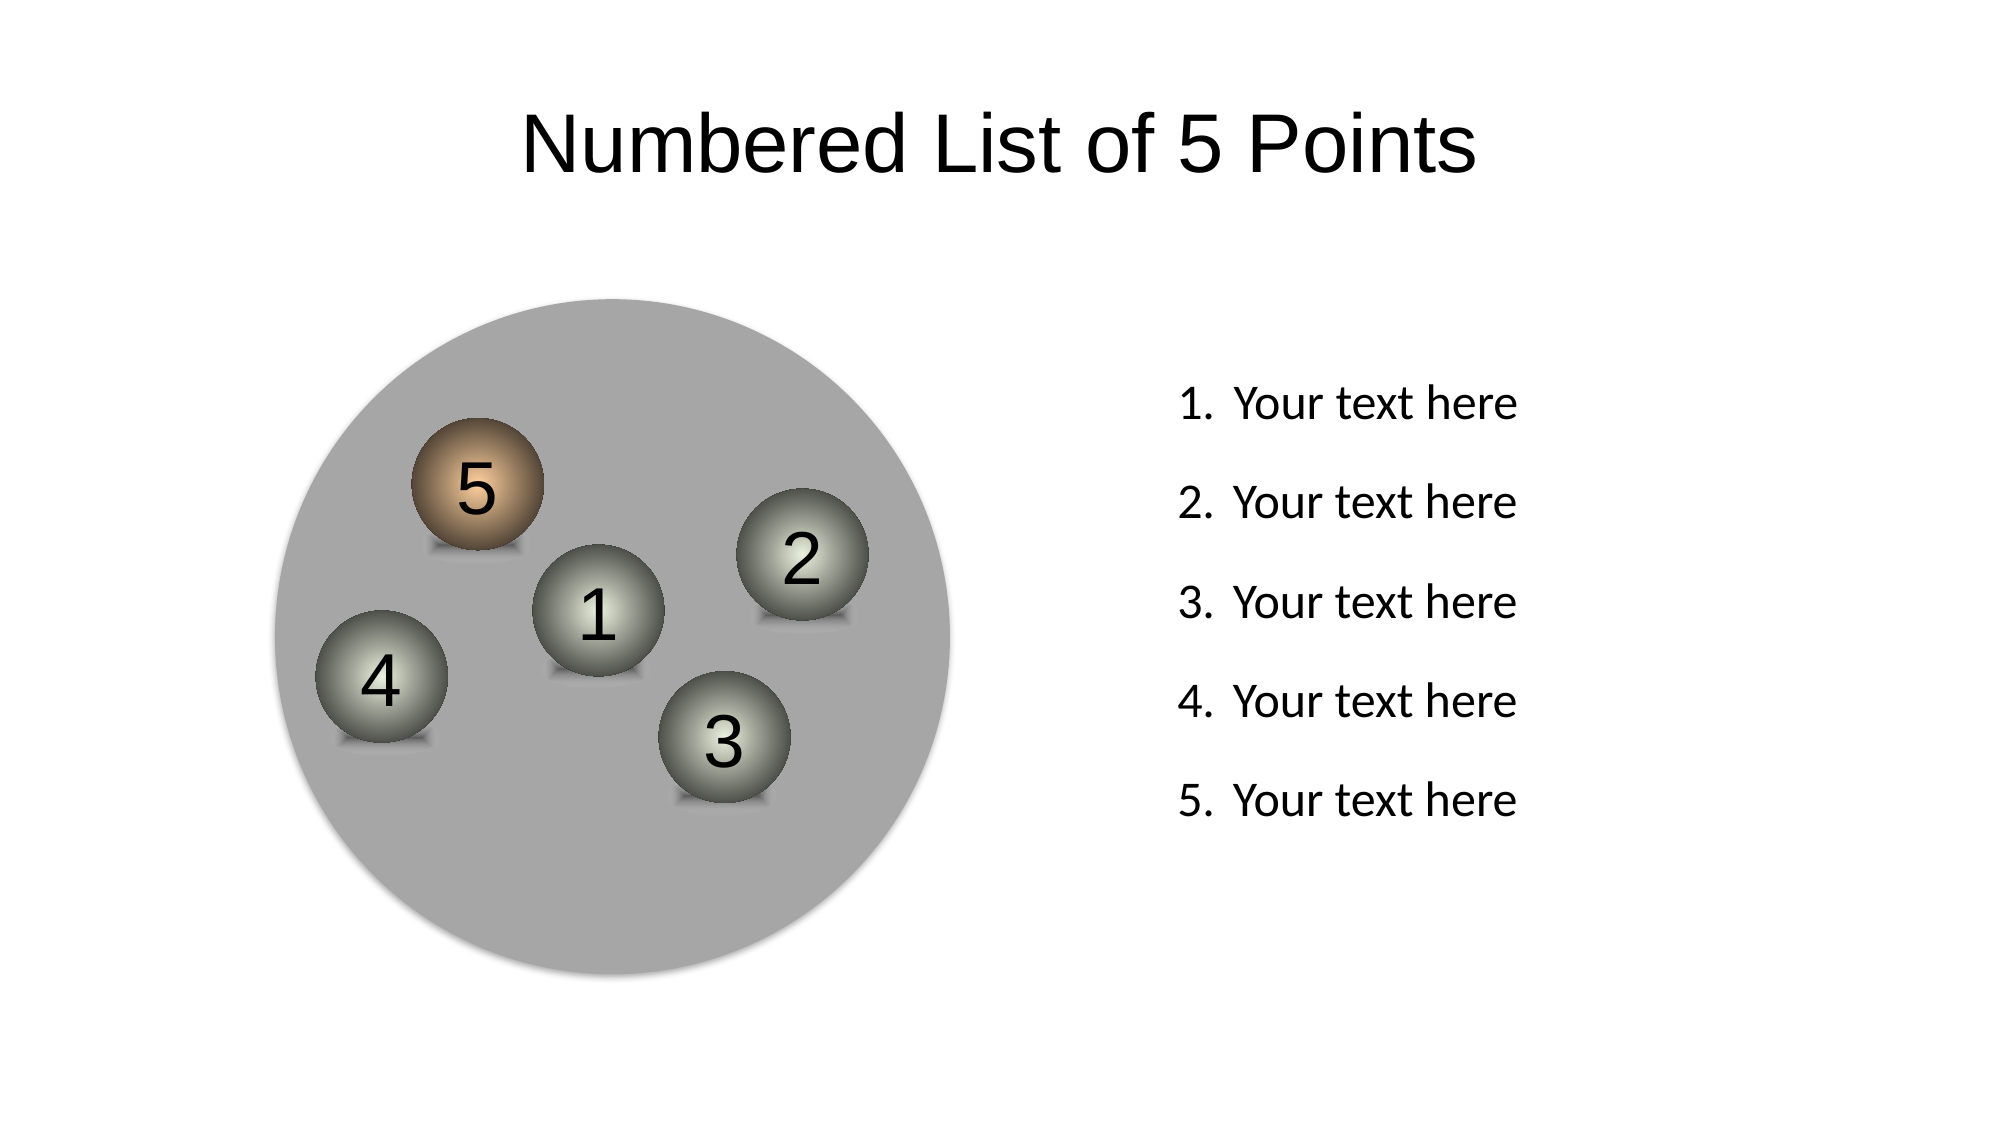

# Numbered List of 5 Points

Your text here
5

Your text here
2

1

Your text here
4

Your text here
3

Your text here